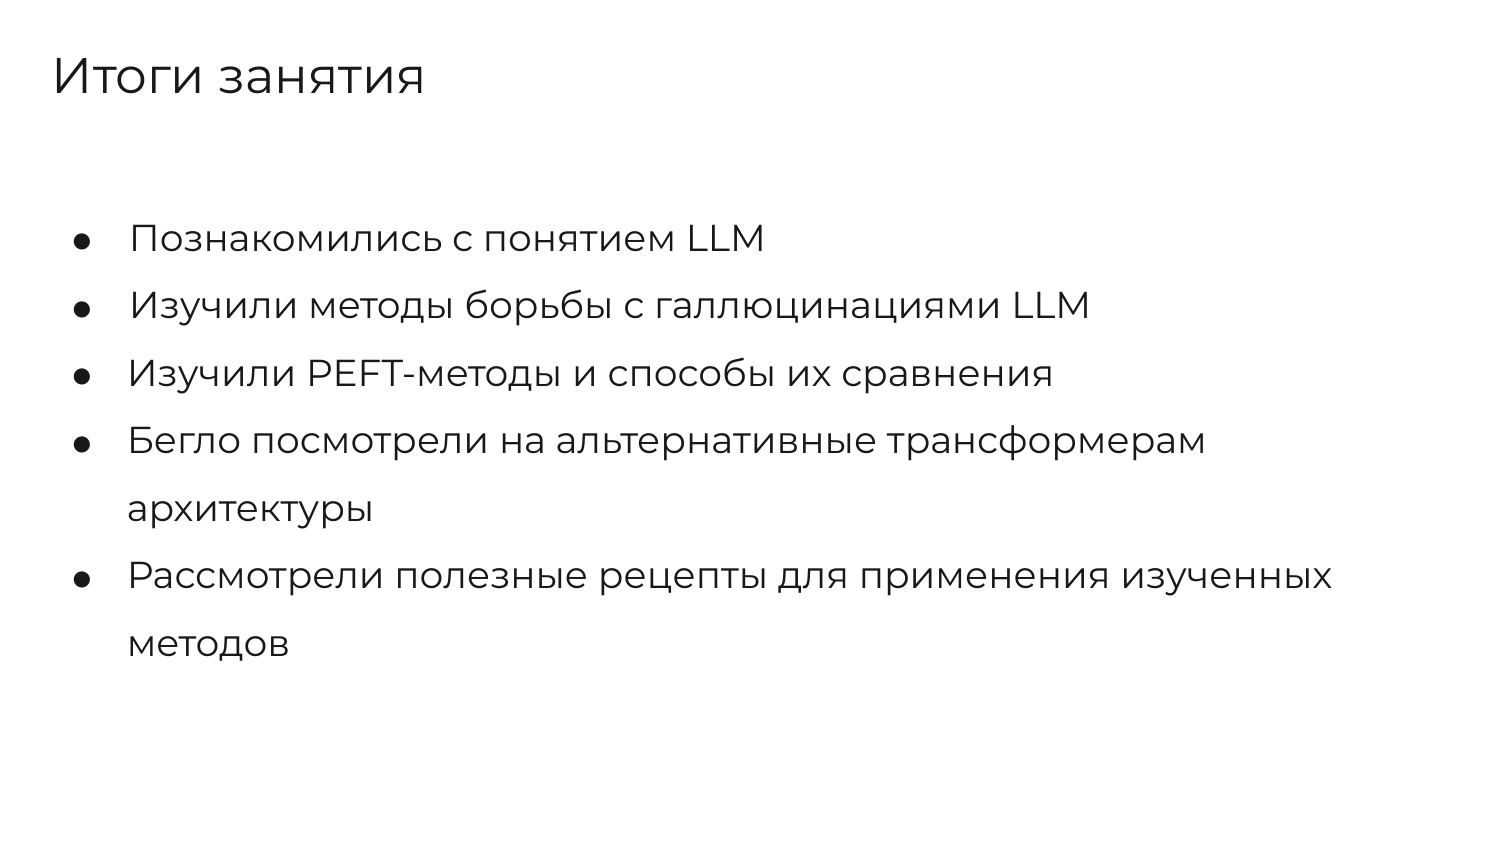

# Итоги занятия
Познакомились с понятием LLM
Изучили методы борьбы с галлюцинациями LLM
Изучили PEFT-методы и способы их сравнения
Бегло посмотрели на альтернативные трансформерам архитектуры
Рассмотрели полезные рецепты для применения изученных методов